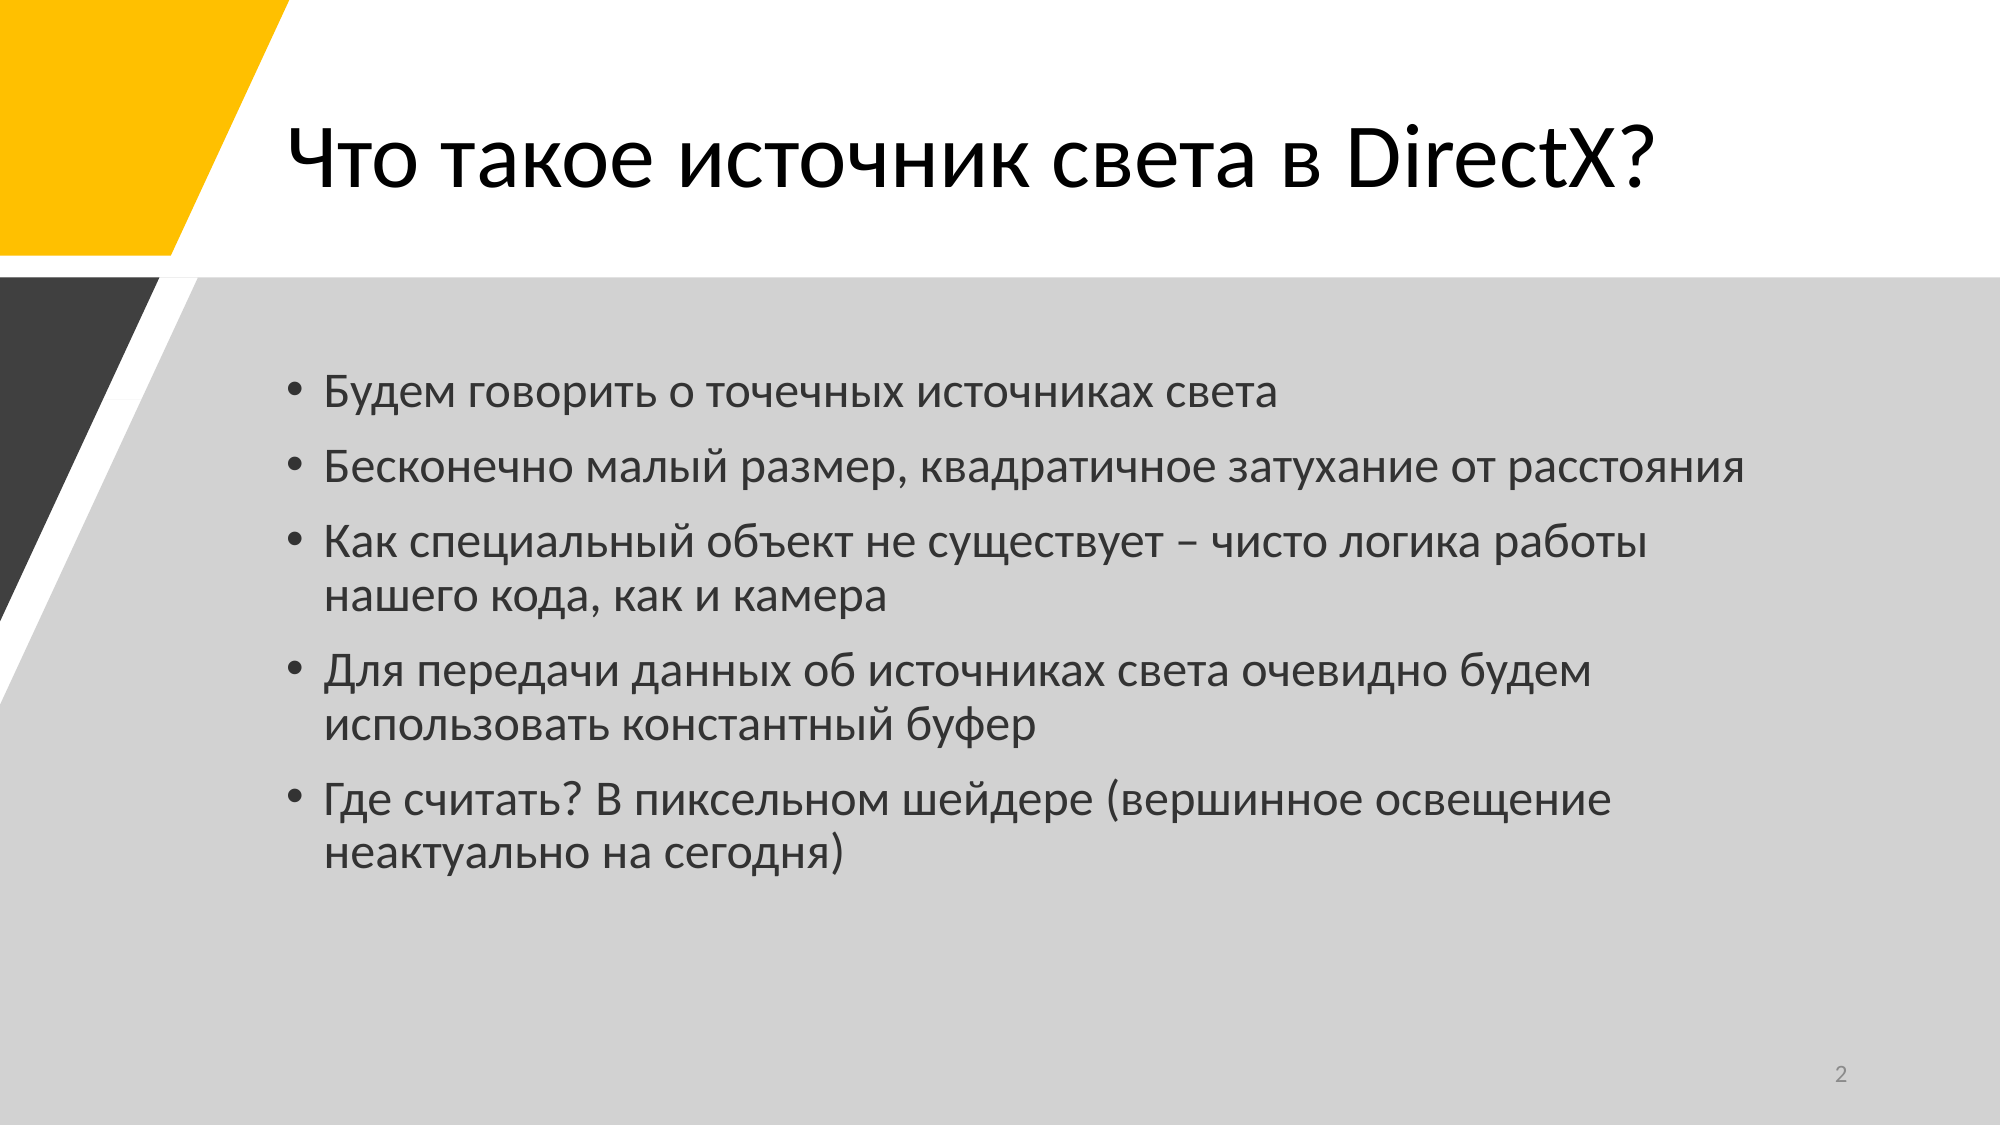

# Что такое источник света в DirectX?

Будем говорить о точечных источниках света
Бесконечно малый размер, квадратичное затухание от расстояния
Как специальный объект не существует – чисто логика работы нашего кода, как и камера
Для передачи данных об источниках света очевидно будем использовать константный буфер
Где считать? В пиксельном шейдере (вершинное освещение неактуально на сегодня)
2